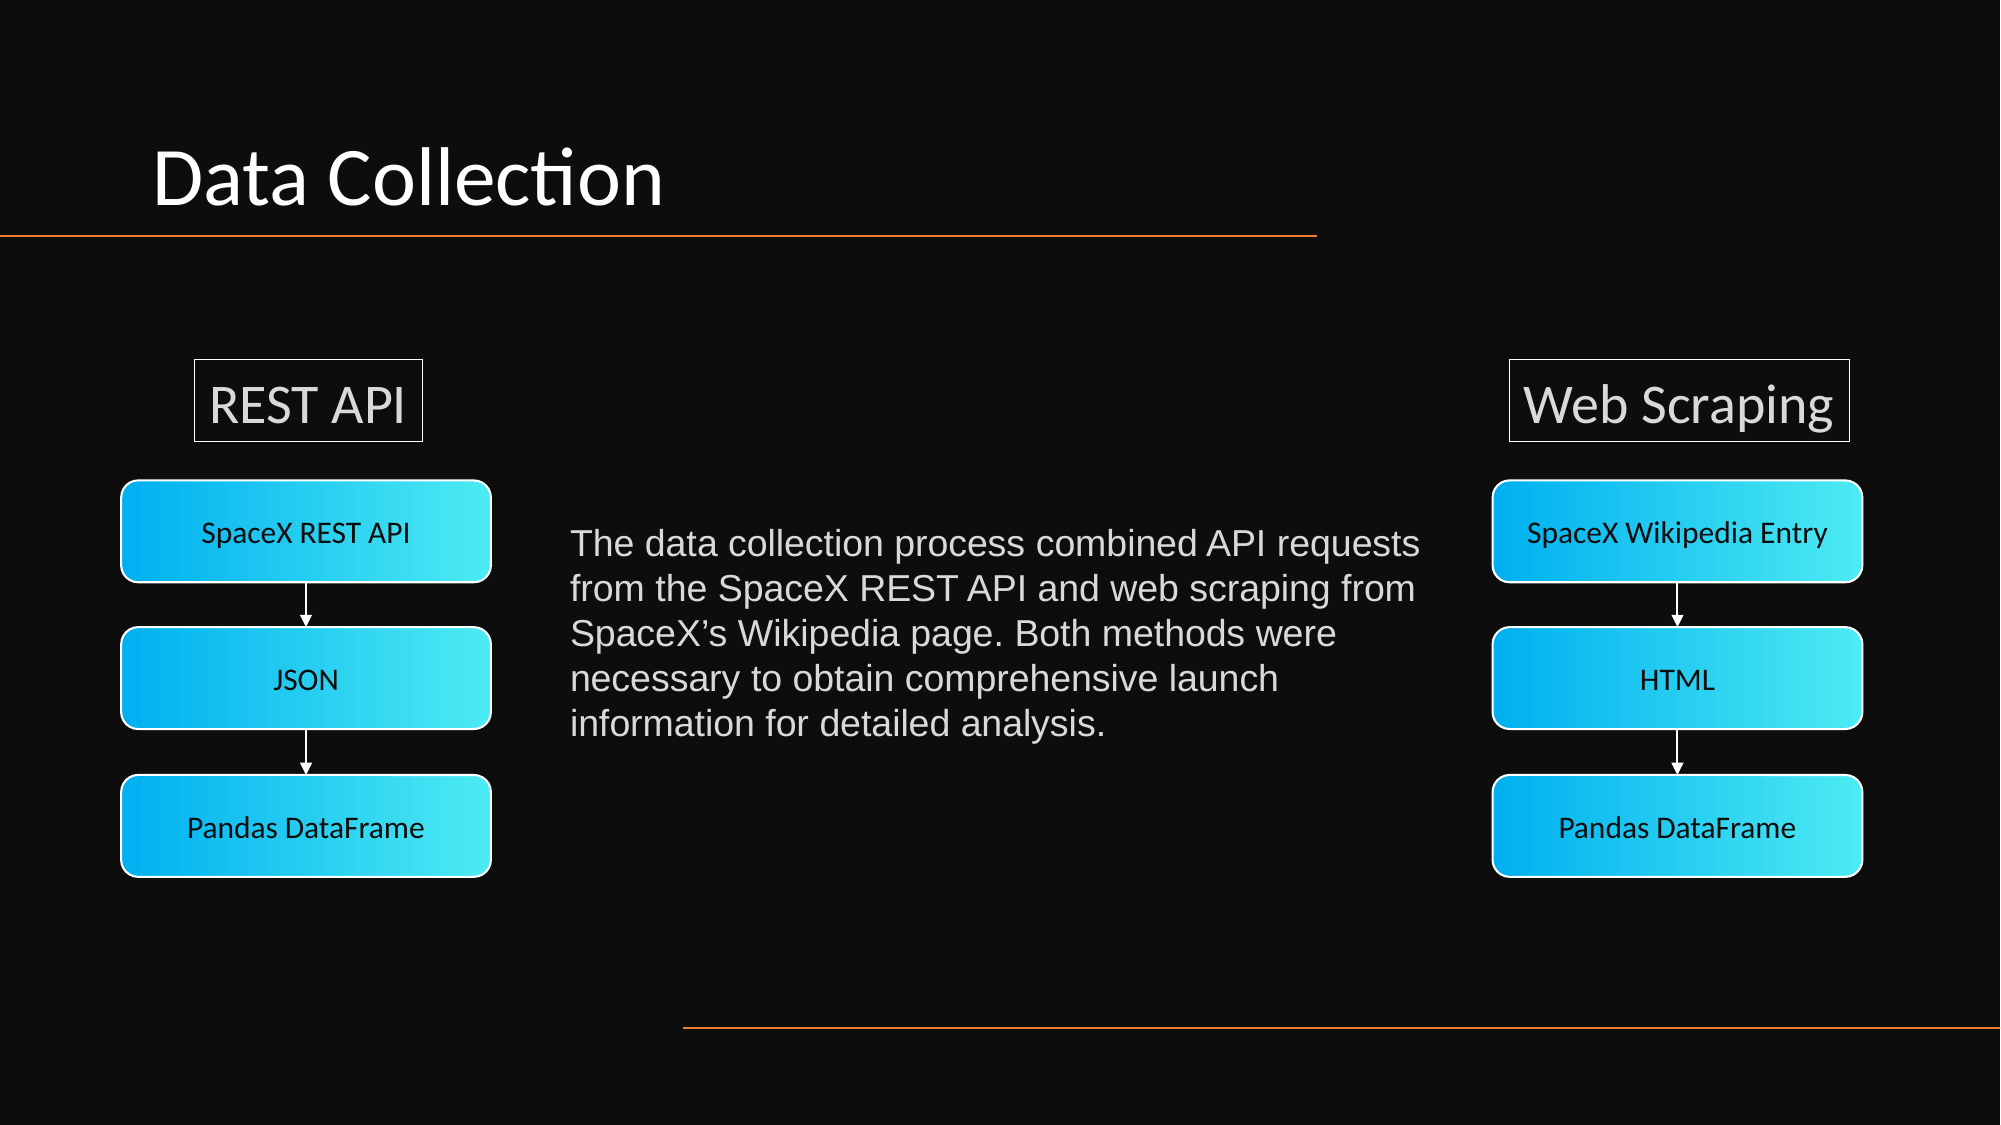

# Data Collection
Web Scraping
SpaceX Wikipedia Entry
HTML
Pandas DataFrame
REST API
SpaceX REST API
JSON
Pandas DataFrame
The data collection process combined API requests from the SpaceX REST API and web scraping from SpaceX’s Wikipedia page. Both methods were necessary to obtain comprehensive launch information for detailed analysis.